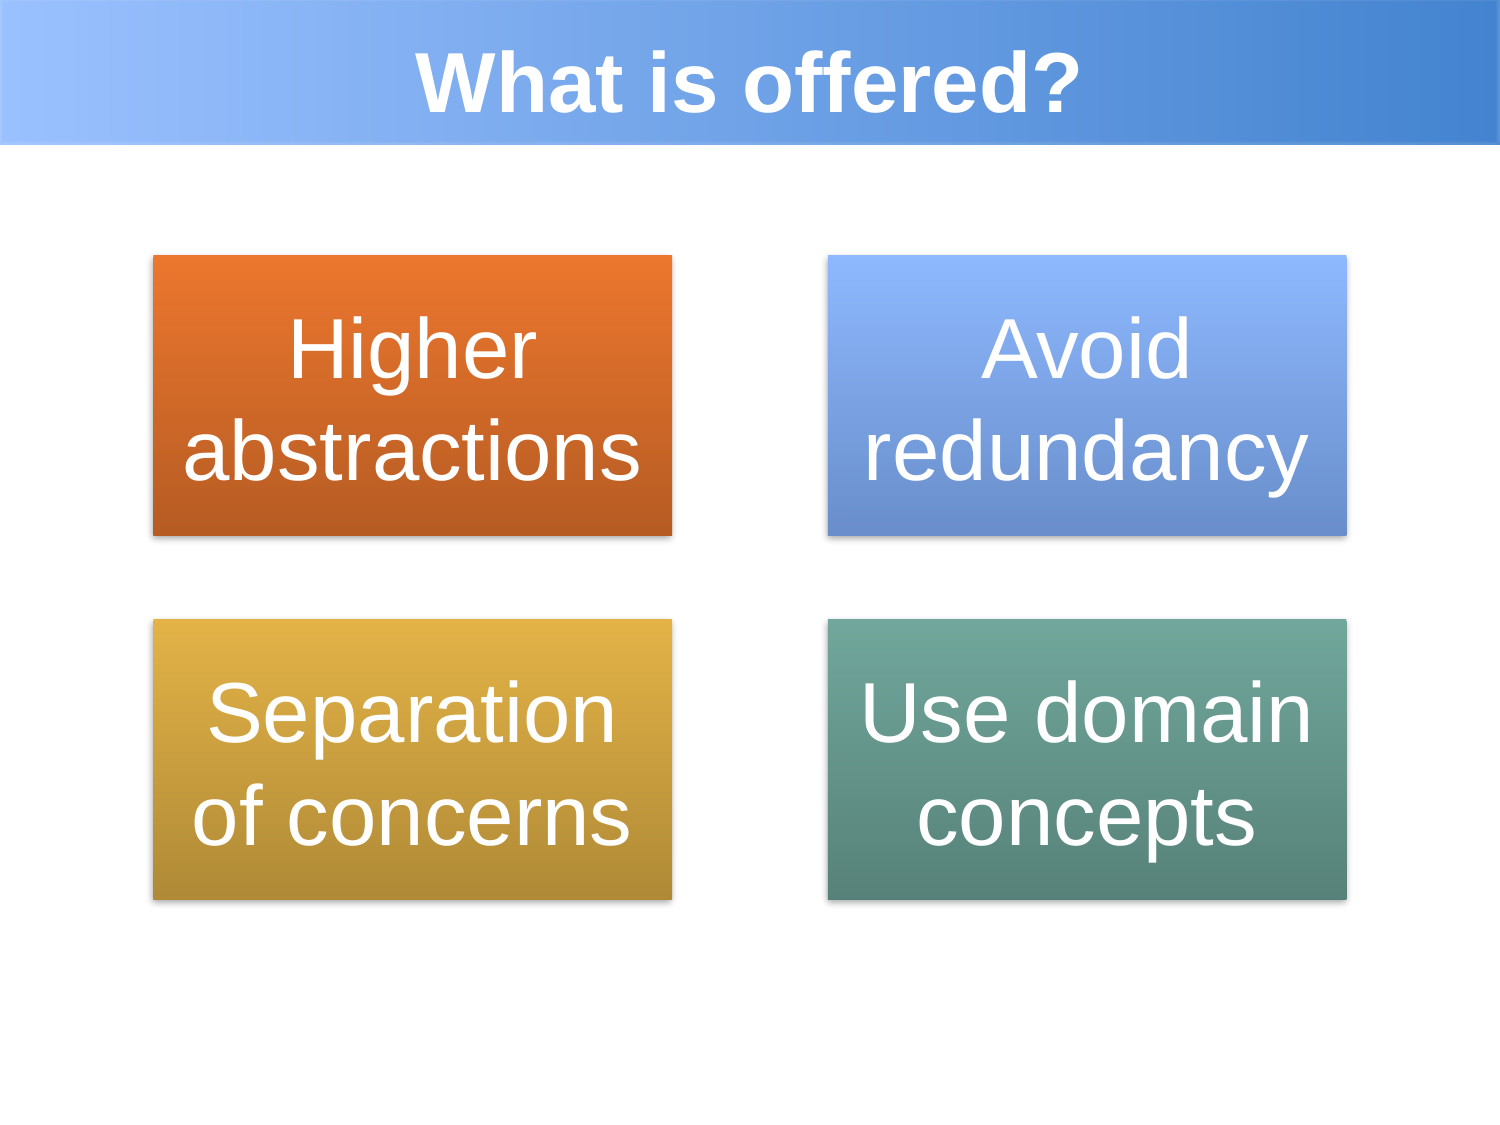

# What is offered?
Higher abstractions
Avoid redundancy
Separation of concerns
Use domain concepts